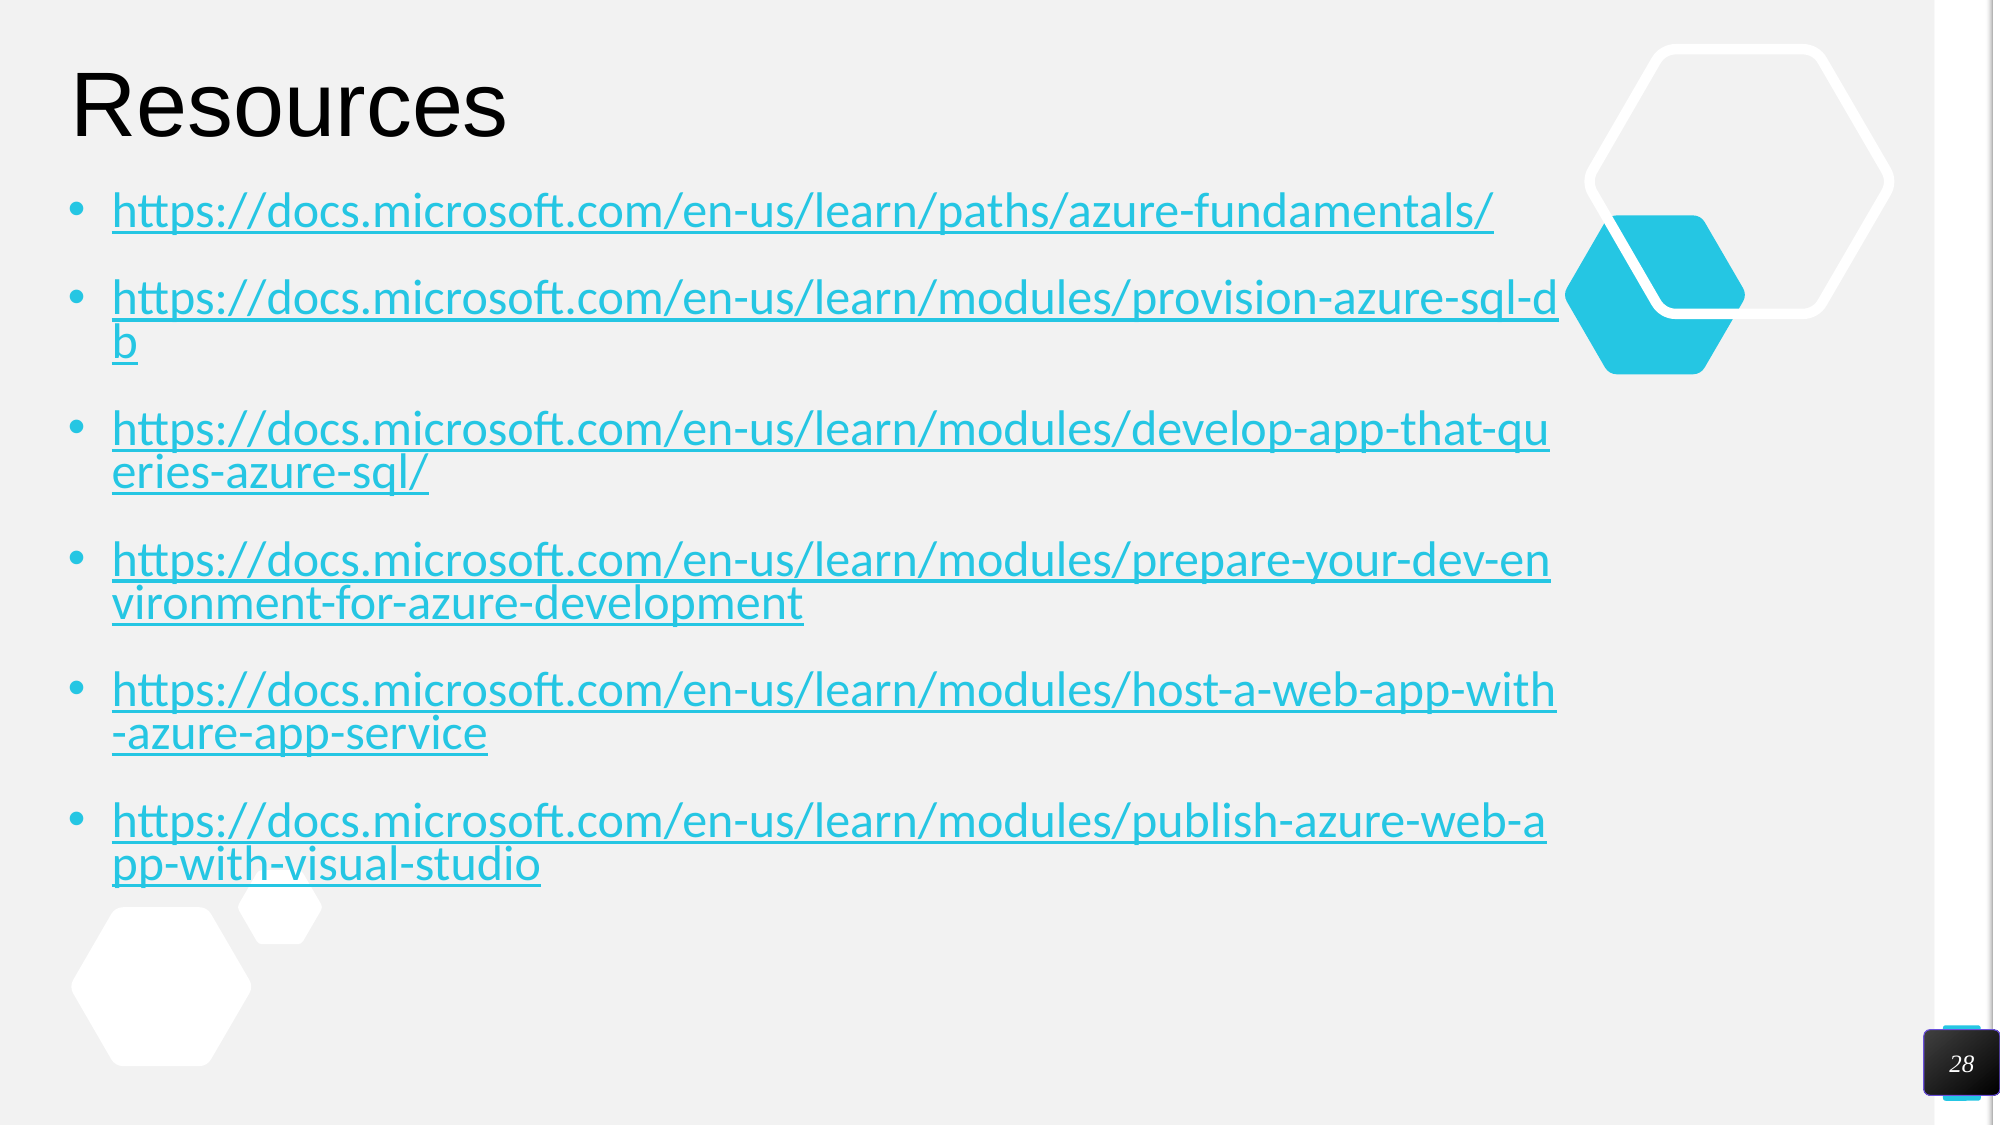

# Resources
https://docs.microsoft.com/en-us/learn/paths/azure-fundamentals/
https://docs.microsoft.com/en-us/learn/modules/provision-azure-sql-db
https://docs.microsoft.com/en-us/learn/modules/develop-app-that-queries-azure-sql/
https://docs.microsoft.com/en-us/learn/modules/prepare-your-dev-environment-for-azure-development
https://docs.microsoft.com/en-us/learn/modules/host-a-web-app-with-azure-app-service
https://docs.microsoft.com/en-us/learn/modules/publish-azure-web-app-with-visual-studio
28